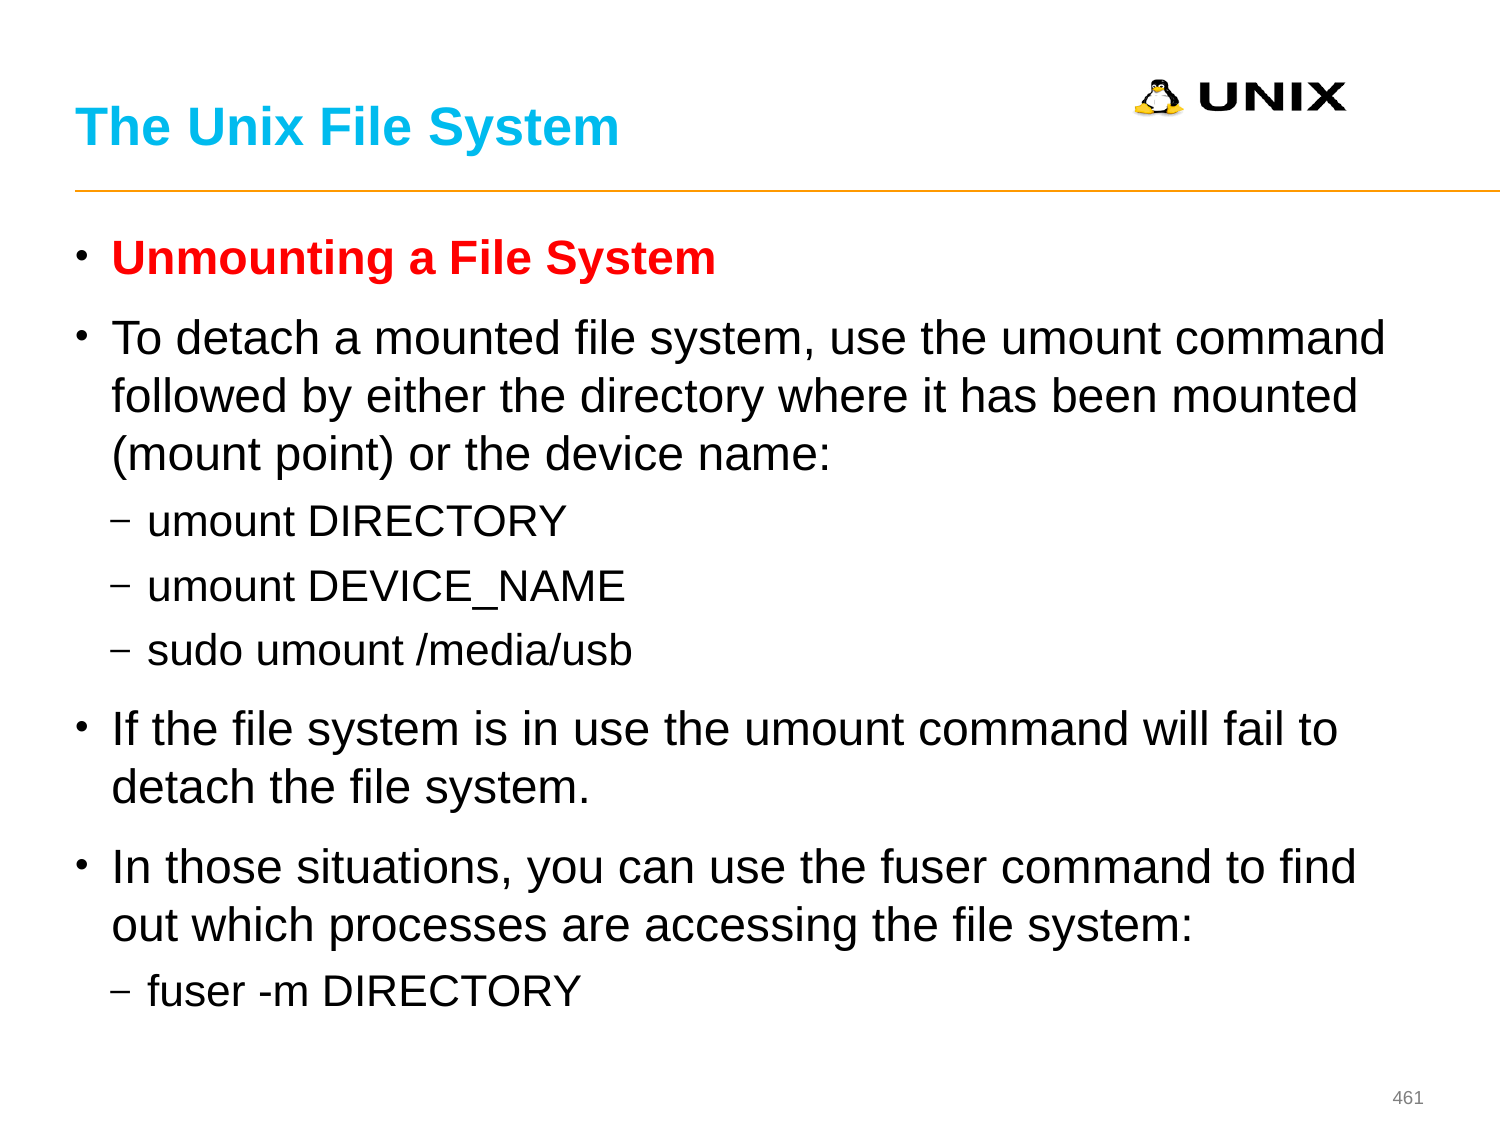

# The Unix File System
Unmounting a File System
To detach a mounted file system, use the umount command followed by either the directory where it has been mounted (mount point) or the device name:
umount DIRECTORY
umount DEVICE_NAME
sudo umount /media/usb
If the file system is in use the umount command will fail to detach the file system.
In those situations, you can use the fuser command to find out which processes are accessing the file system:
fuser -m DIRECTORY